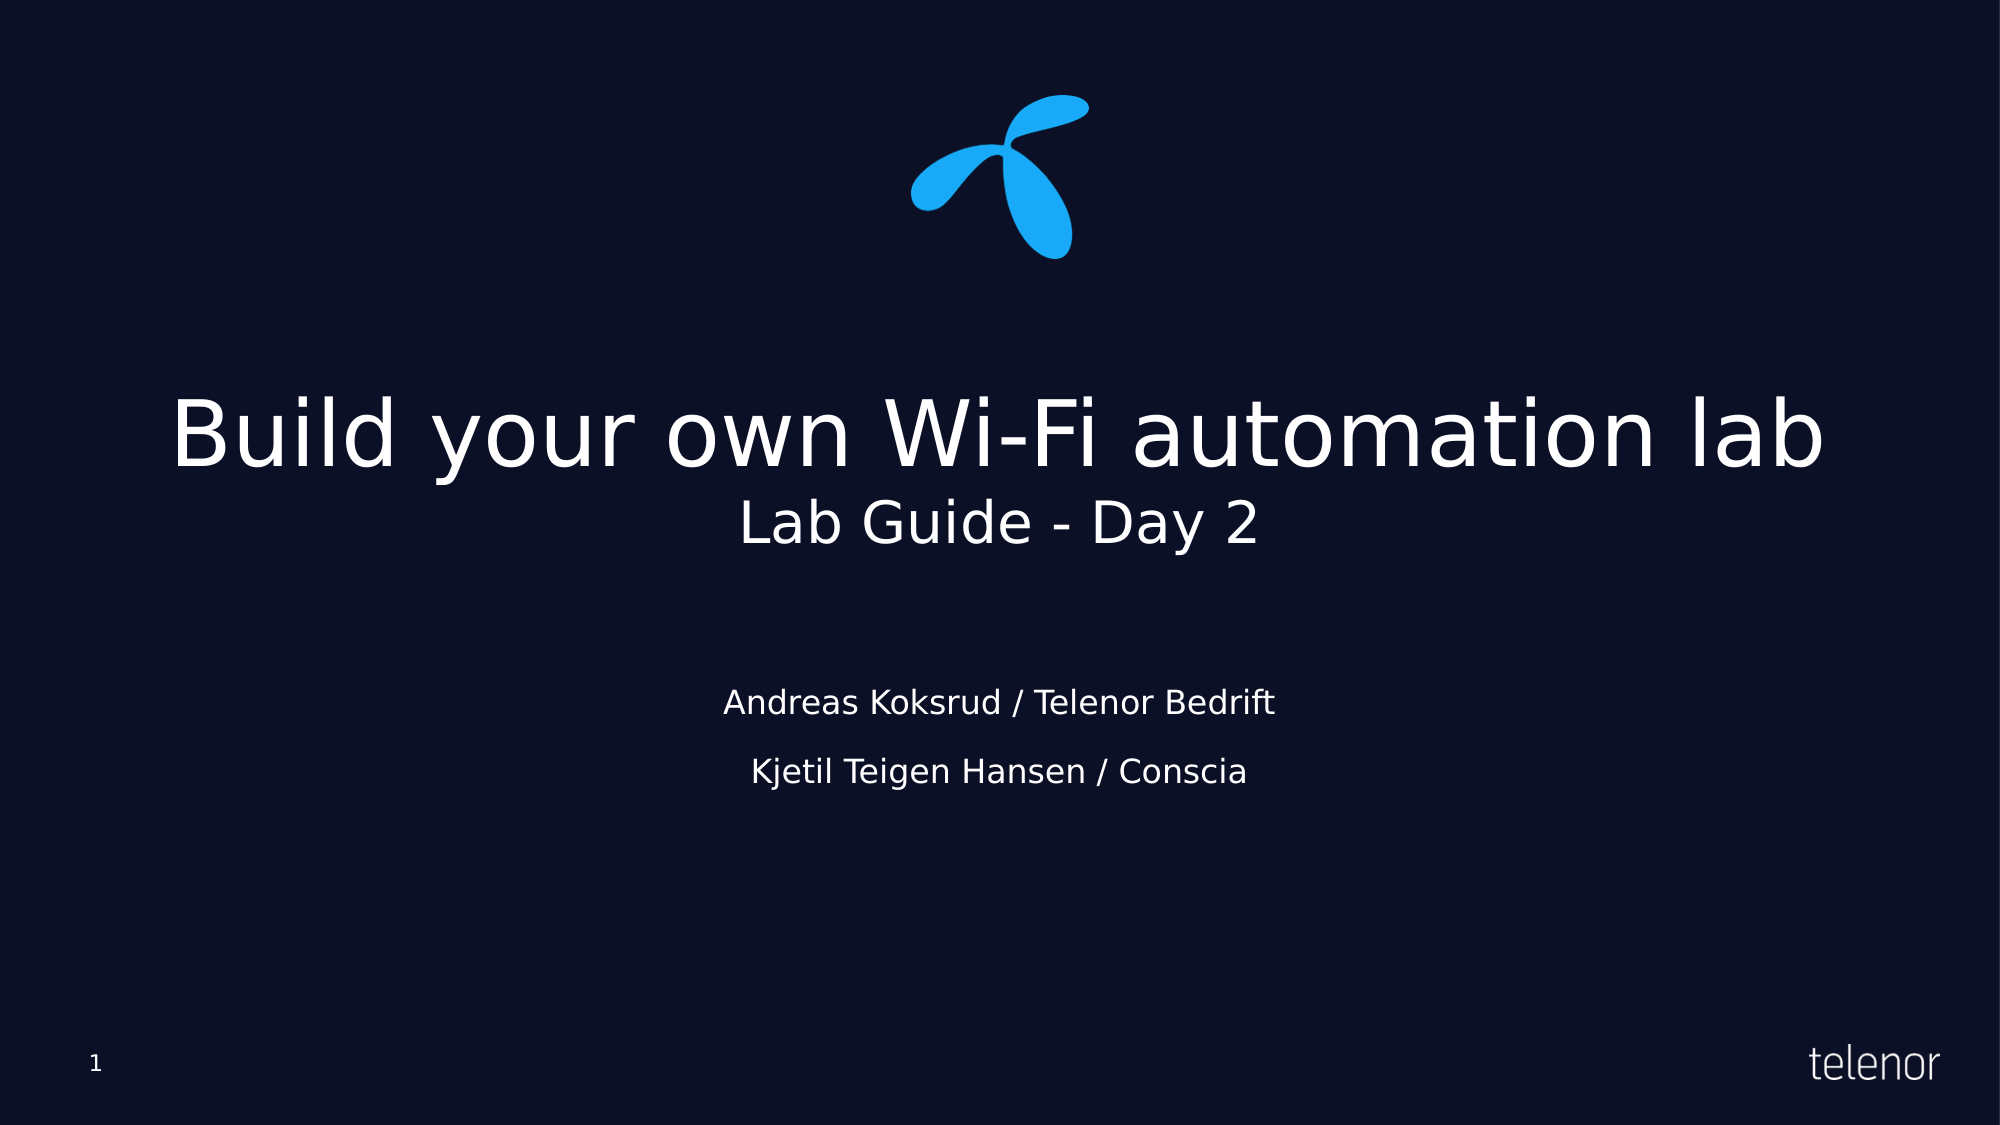

# Build your own Wi-Fi automation lab Lab Guide - Day 2
Andreas Koksrud / Telenor Bedrift
Kjetil Teigen Hansen / Conscia
1